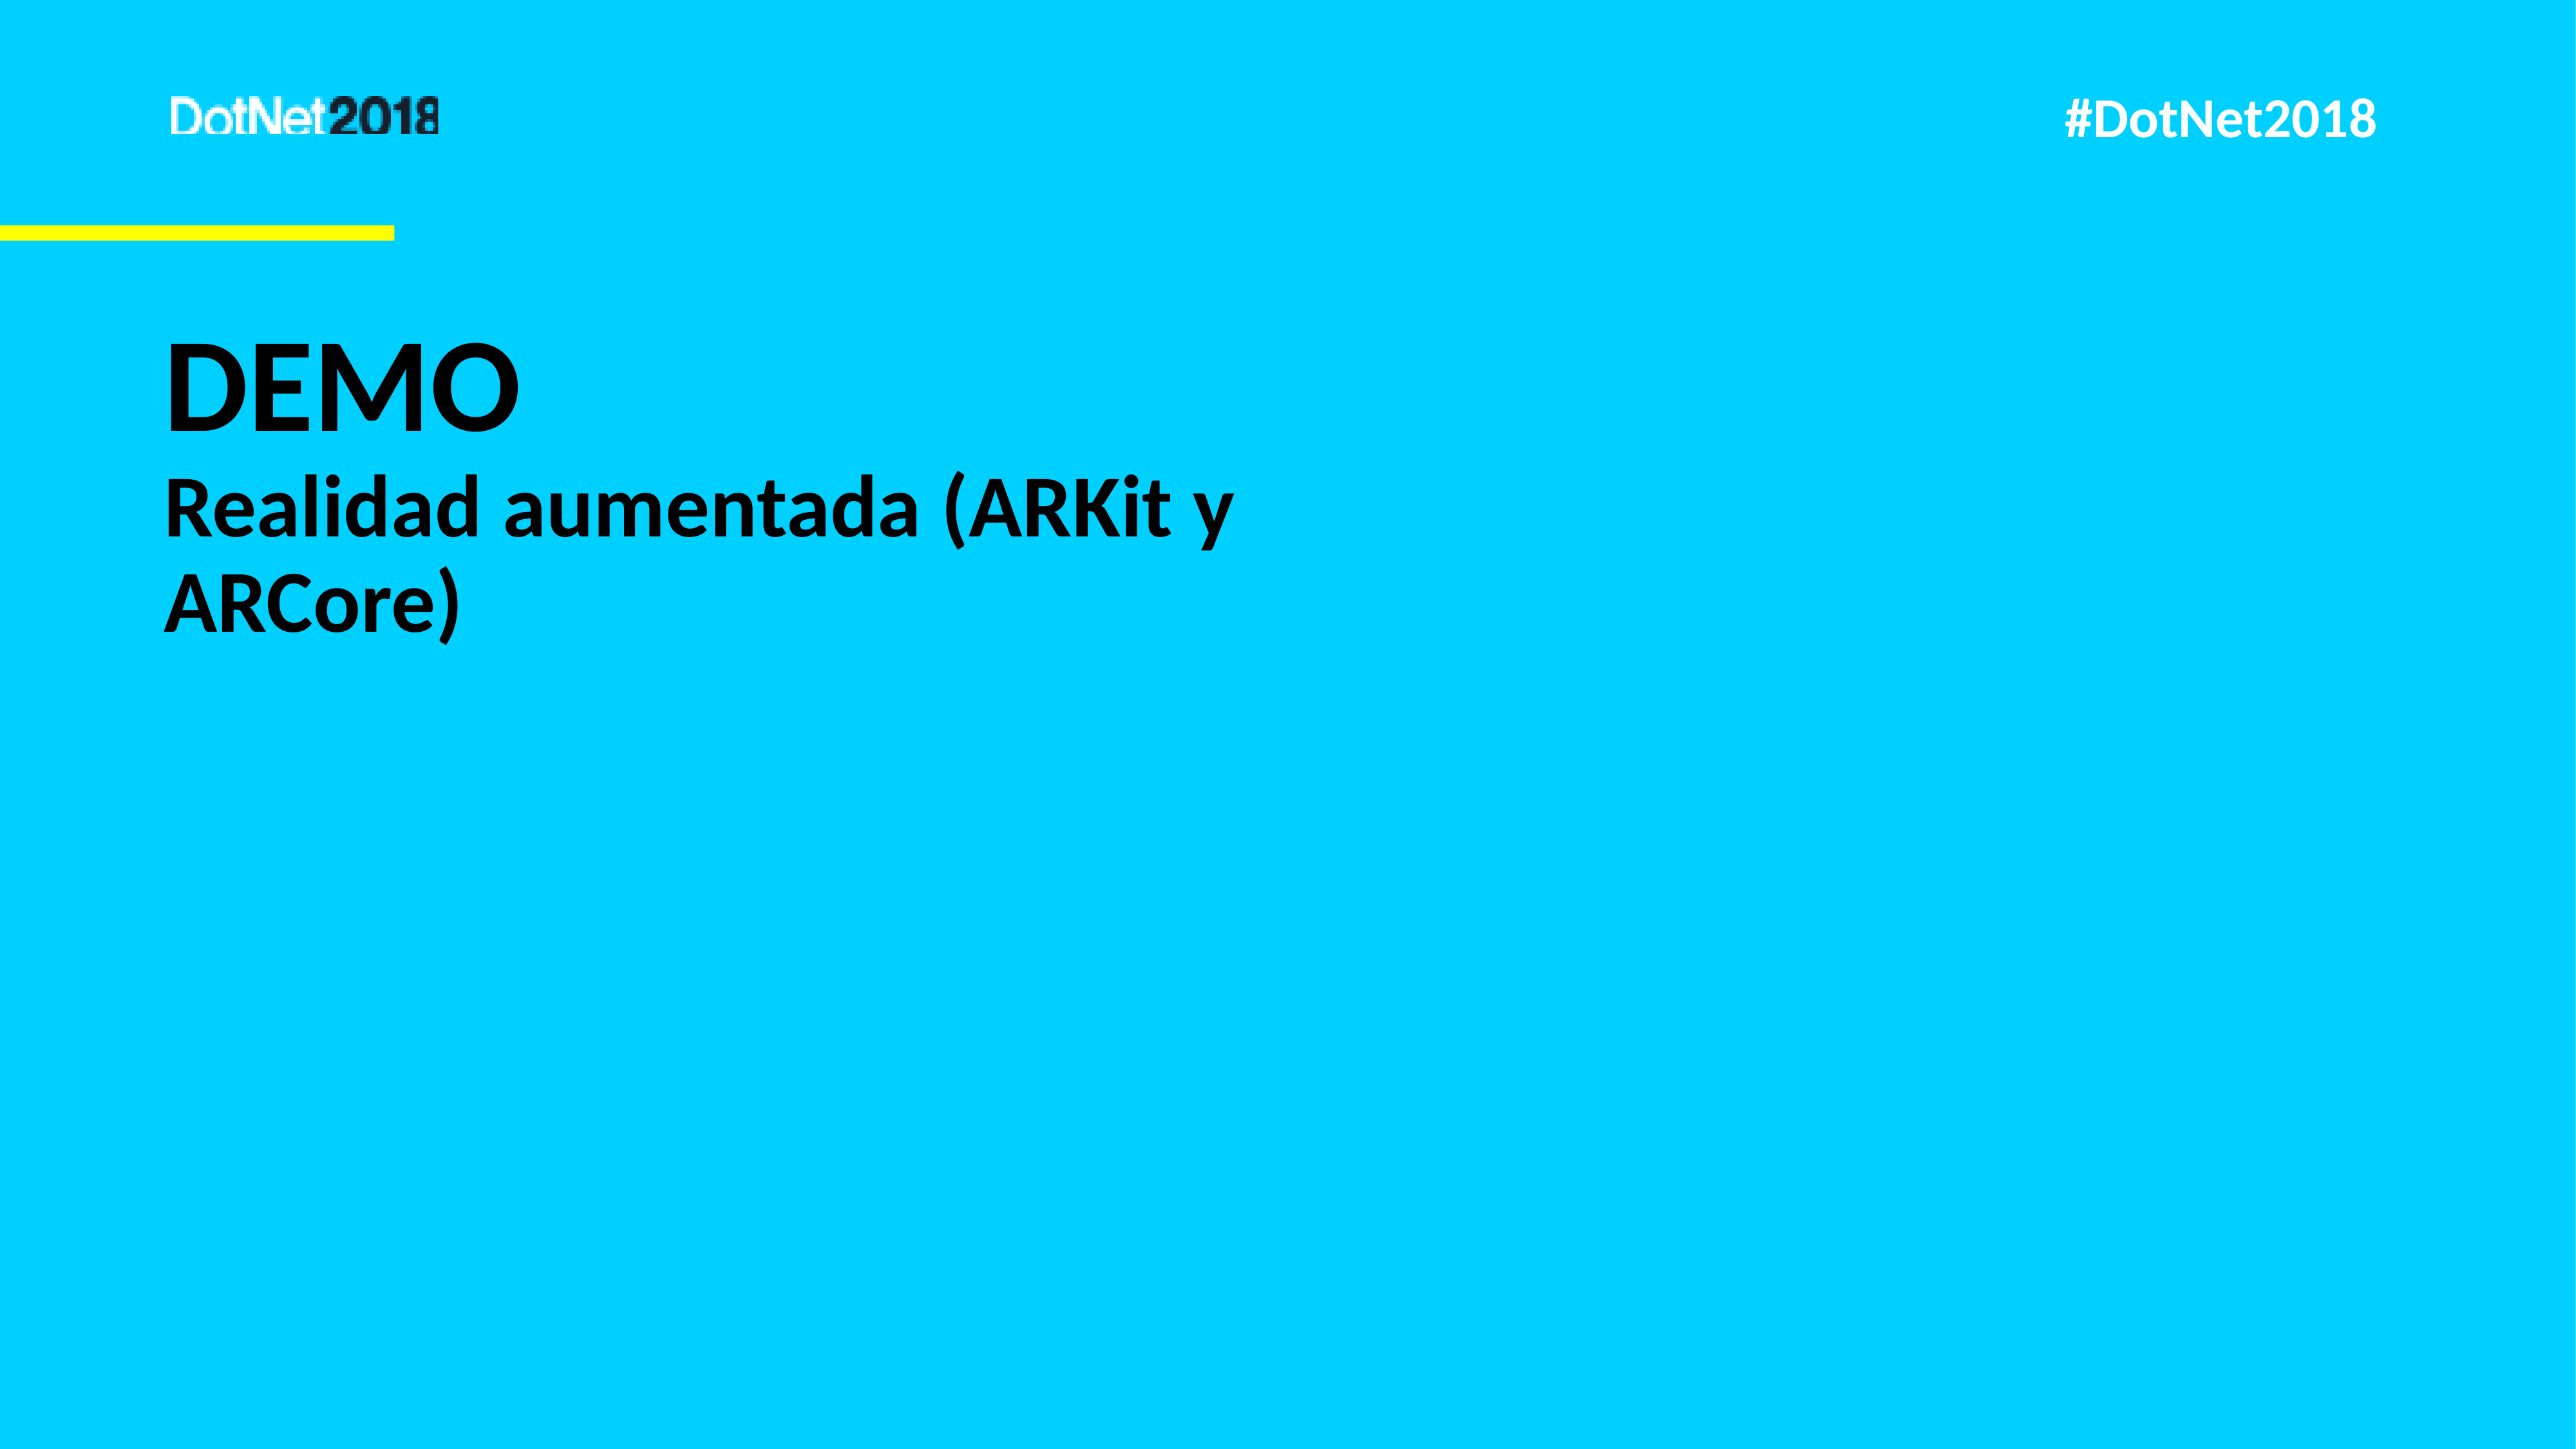

# DEMO Realidad aumentada (ARKit y ARCore)